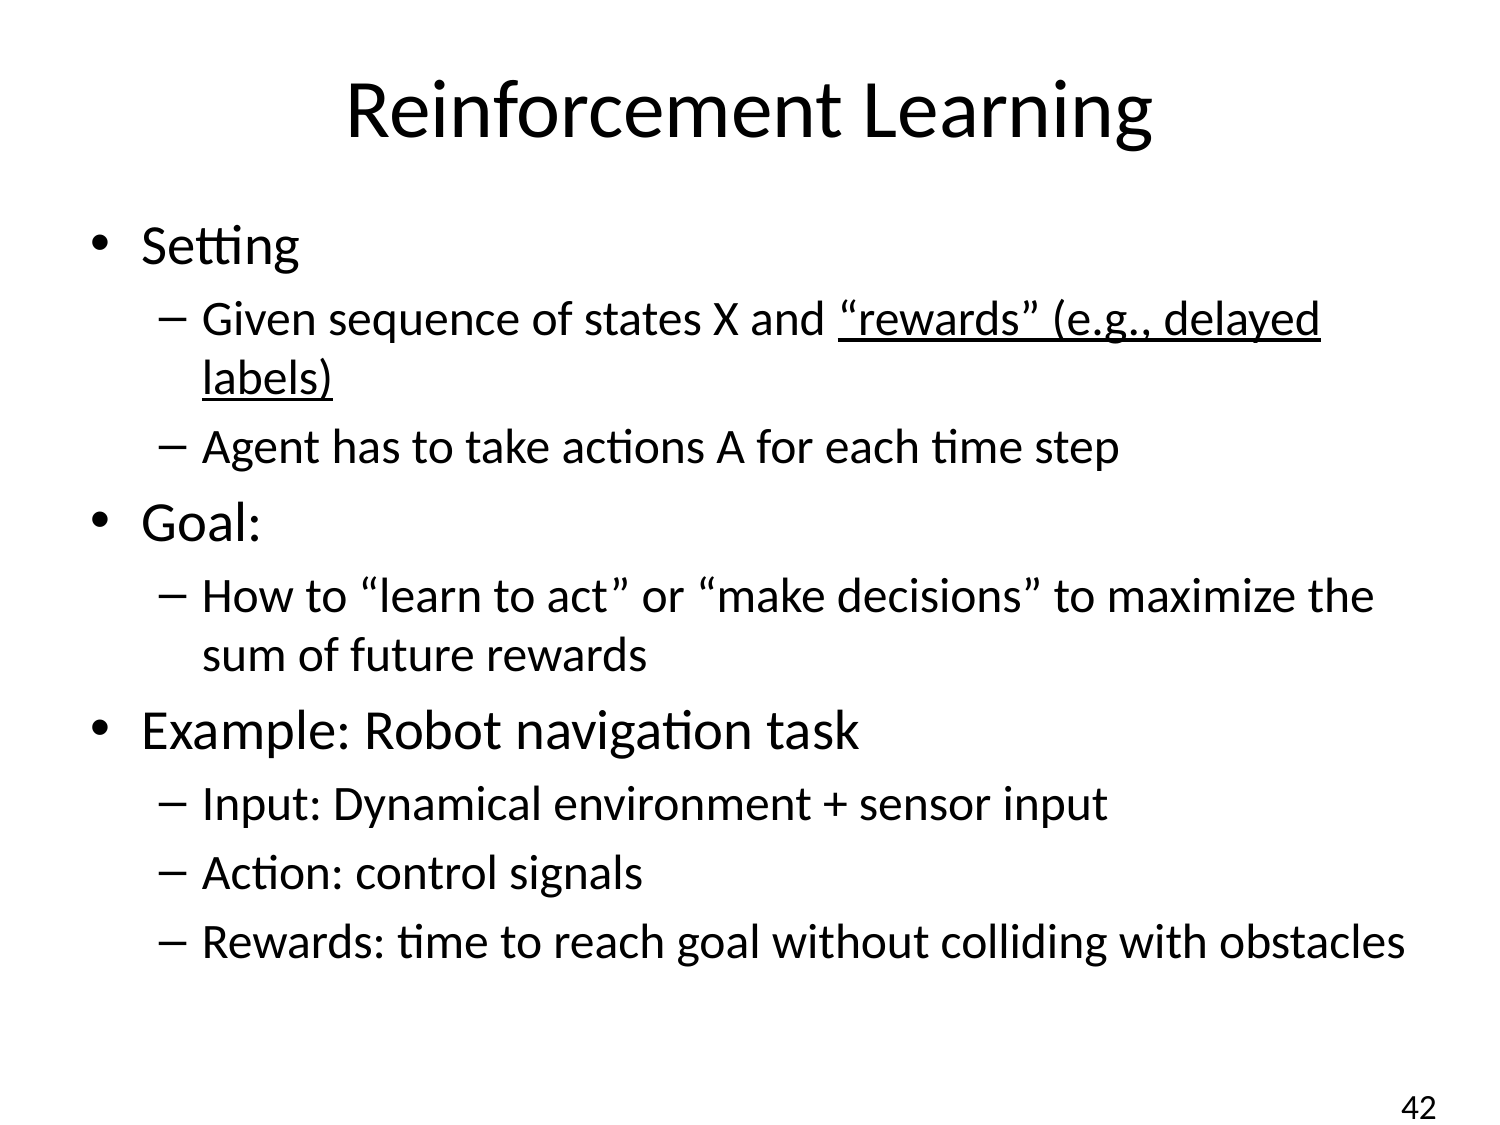

# Reinforcement Learning
Setting
Given sequence of states X and “rewards” (e.g., delayed labels)
Agent has to take actions A for each time step
Goal:
How to “learn to act” or “make decisions” to maximize the sum of future rewards
Example: Robot navigation task
Input: Dynamical environment + sensor input
Action: control signals
Rewards: time to reach goal without colliding with obstacles